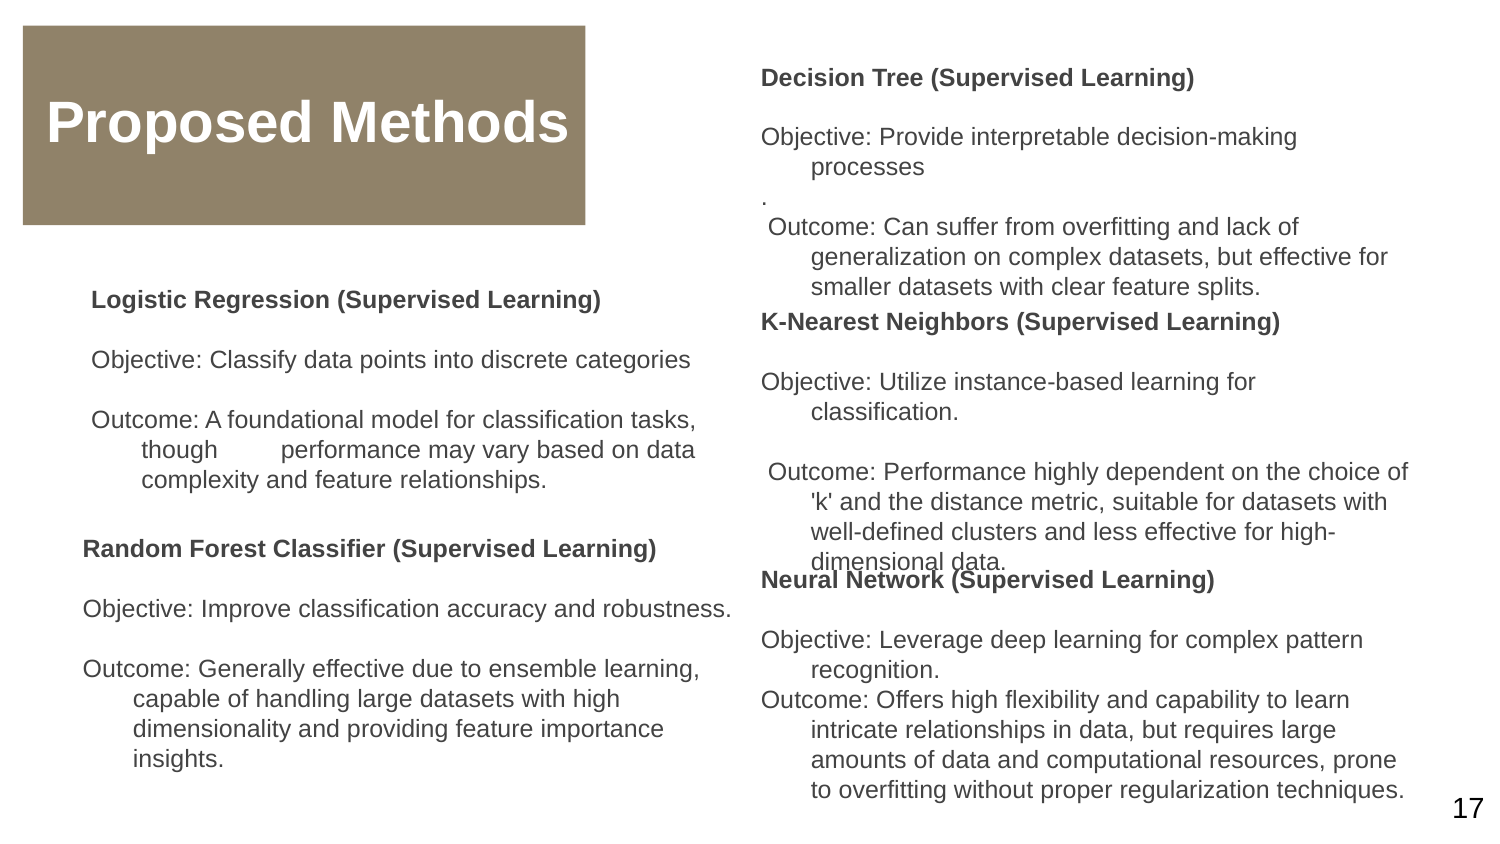

# Proposed Methods

Decision Tree (Supervised Learning)

Objective: Provide interpretable decision-making processes
.
 Outcome: Can suffer from overfitting and lack of generalization on complex datasets, but effective for smaller datasets with clear feature splits.

Logistic Regression (Supervised Learning)

Objective: Classify data points into discrete categories

Outcome: A foundational model for classification tasks, though         performance may vary based on data complexity and feature relationships.

K-Nearest Neighbors (Supervised Learning)

Objective: Utilize instance-based learning for classification.

 Outcome: Performance highly dependent on the choice of 'k' and the distance metric, suitable for datasets with well-defined clusters and less effective for high-dimensional data.

Random Forest Classifier (Supervised Learning)

Objective: Improve classification accuracy and robustness.

Outcome: Generally effective due to ensemble learning, capable of handling large datasets with high dimensionality and providing feature importance insights.

Neural Network (Supervised Learning)

Objective: Leverage deep learning for complex pattern recognition.
Outcome: Offers high flexibility and capability to learn intricate relationships in data, but requires large amounts of data and computational resources, prone to overfitting without proper regularization techniques.

17